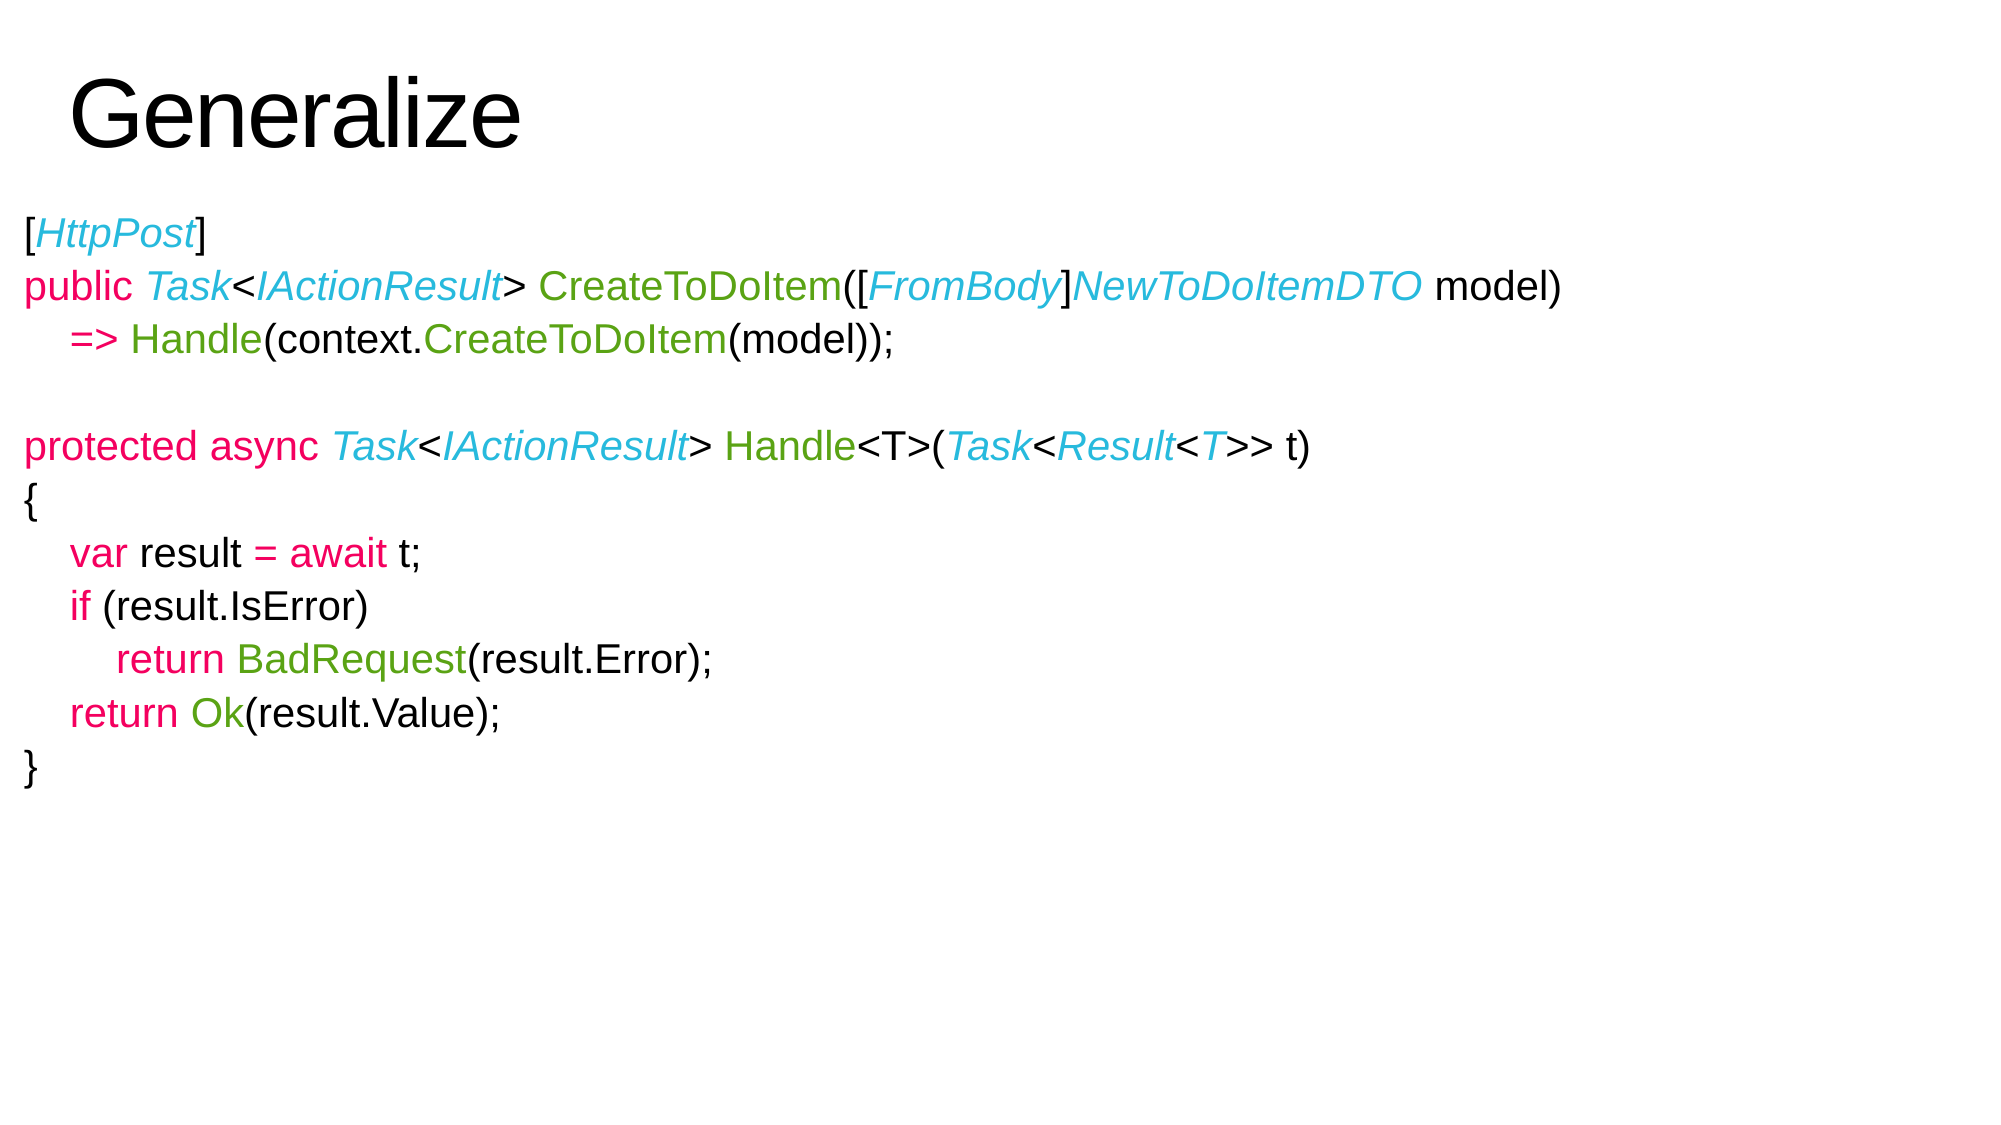

# Generalize
[HttpPost]
public Task<IActionResult> CreateToDoItem([FromBody]NewToDoItemDTO model)
    => Handle(context.CreateToDoItem(model));

protected async Task<IActionResult> Handle<T>(Task<Result<T>> t)
{
    var result = await t;
    if (result.IsError)
        return BadRequest(result.Error);
    return Ok(result.Value);
}